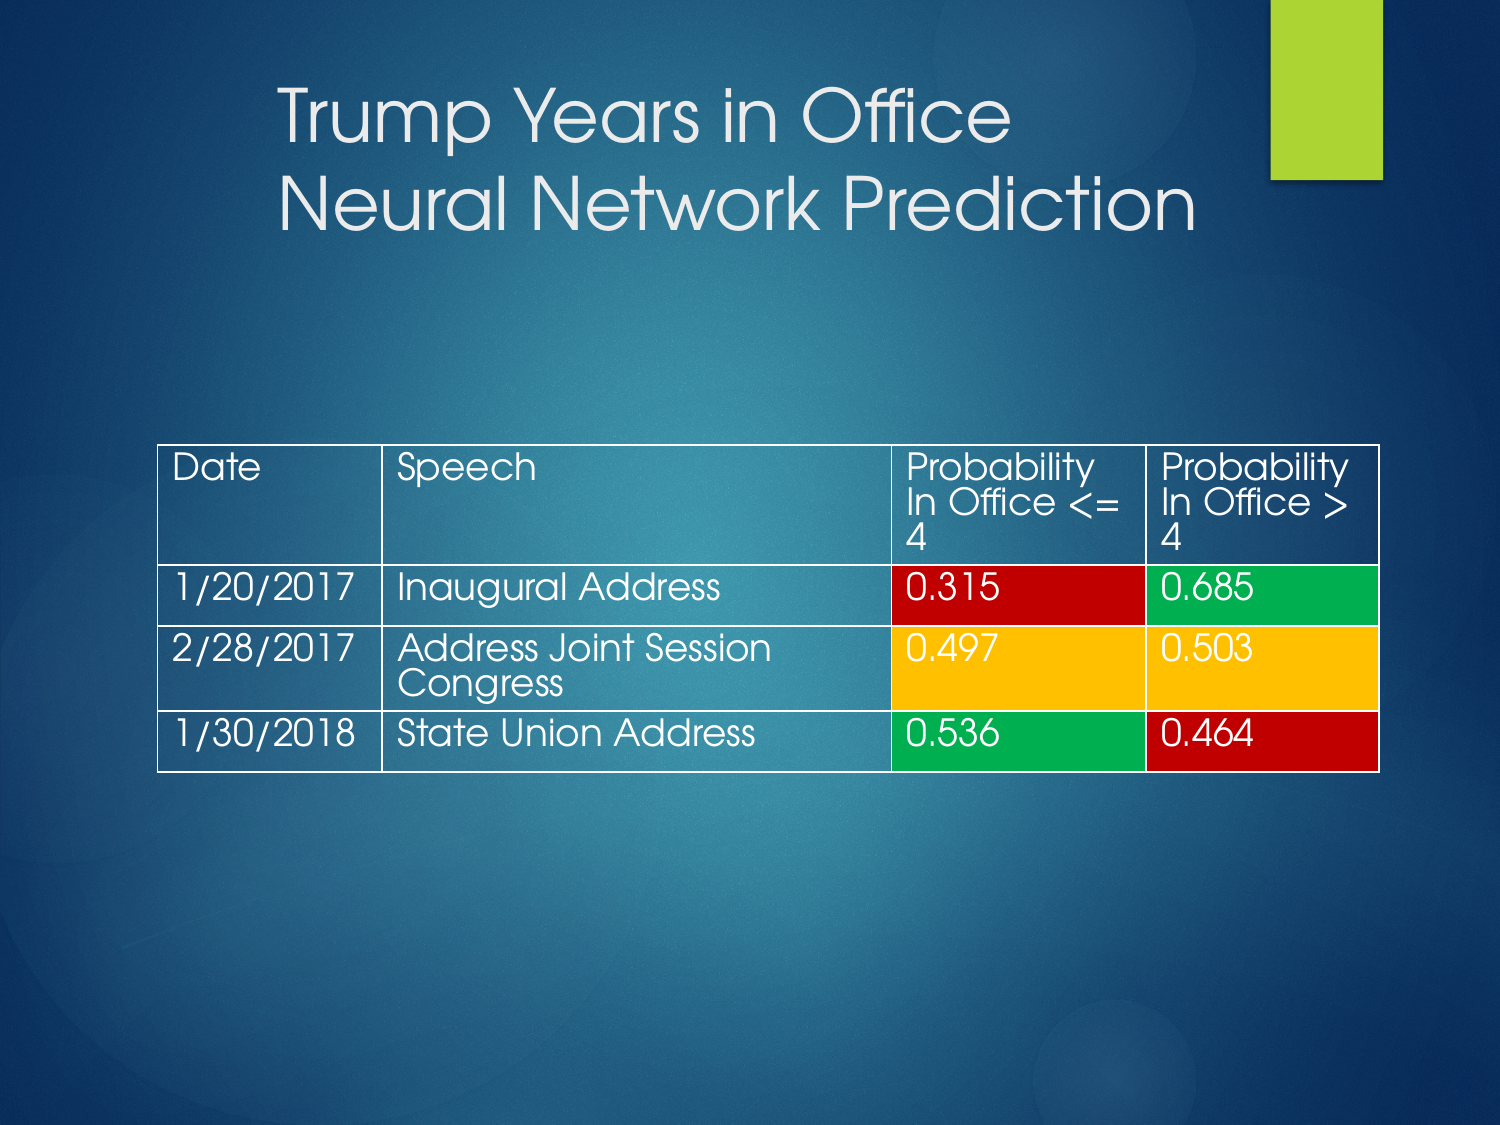

# Trump Years in Office Neural Network Prediction
| Date | Speech | Probability In Office <= 4 | Probability In Office > 4 |
| --- | --- | --- | --- |
| 1/20/2017 | Inaugural Address | 0.315 | 0.685 |
| 2/28/2017 | Address Joint Session Congress | 0.497 | 0.503 |
| 1/30/2018 | State Union Address | 0.536 | 0.464 |